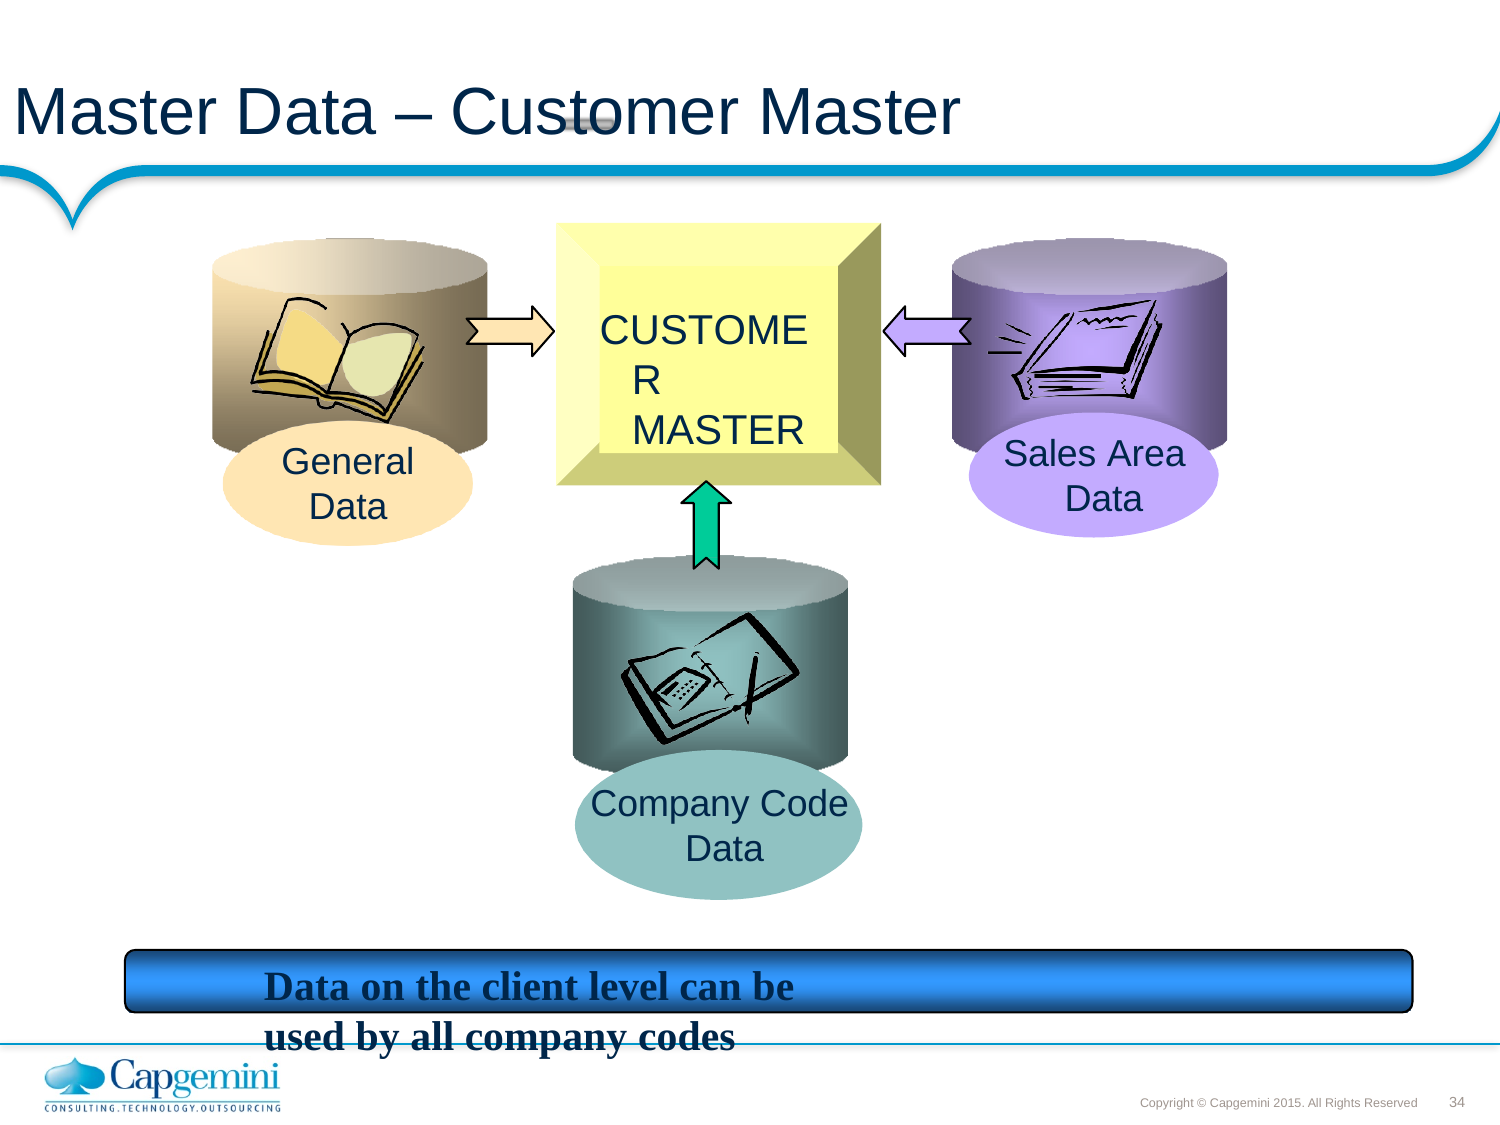

# Master Data – Customer Master

CUSTOMER  MASTER

Sales Area  Data
General
Data

Company Code  Data

Data on the client level can be used by all company codes